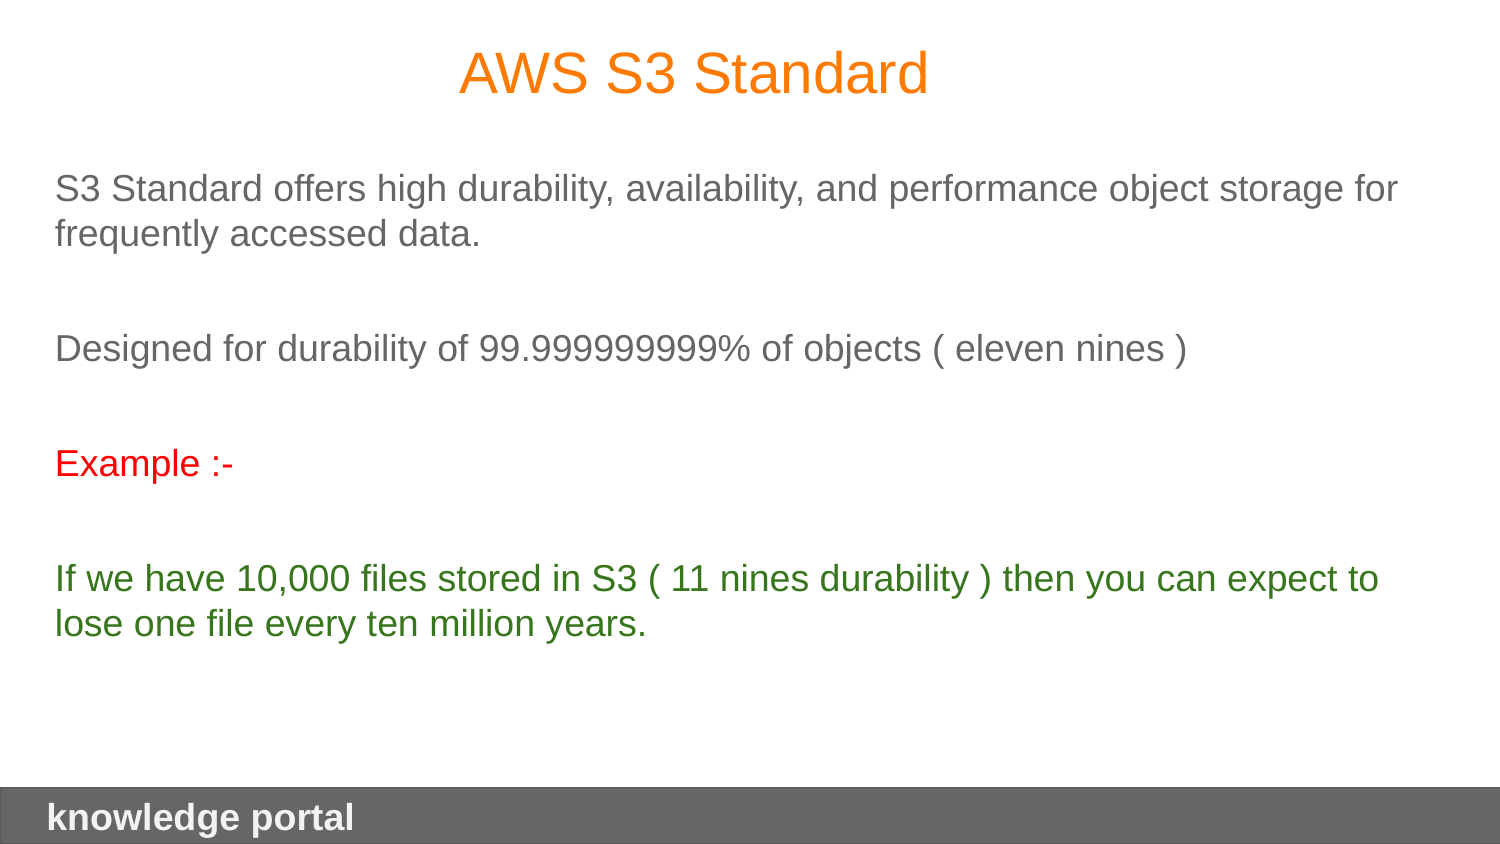

AWS S3 Standard
S3 Standard offers high durability, availability, and performance object storage for frequently accessed data.

Designed for durability of 99.999999999% of objects ( eleven nines )

Example :-

If we have 10,000 files stored in S3 ( 11 nines durability ) then you can expect to lose one file every ten million years.

   knowledge portal